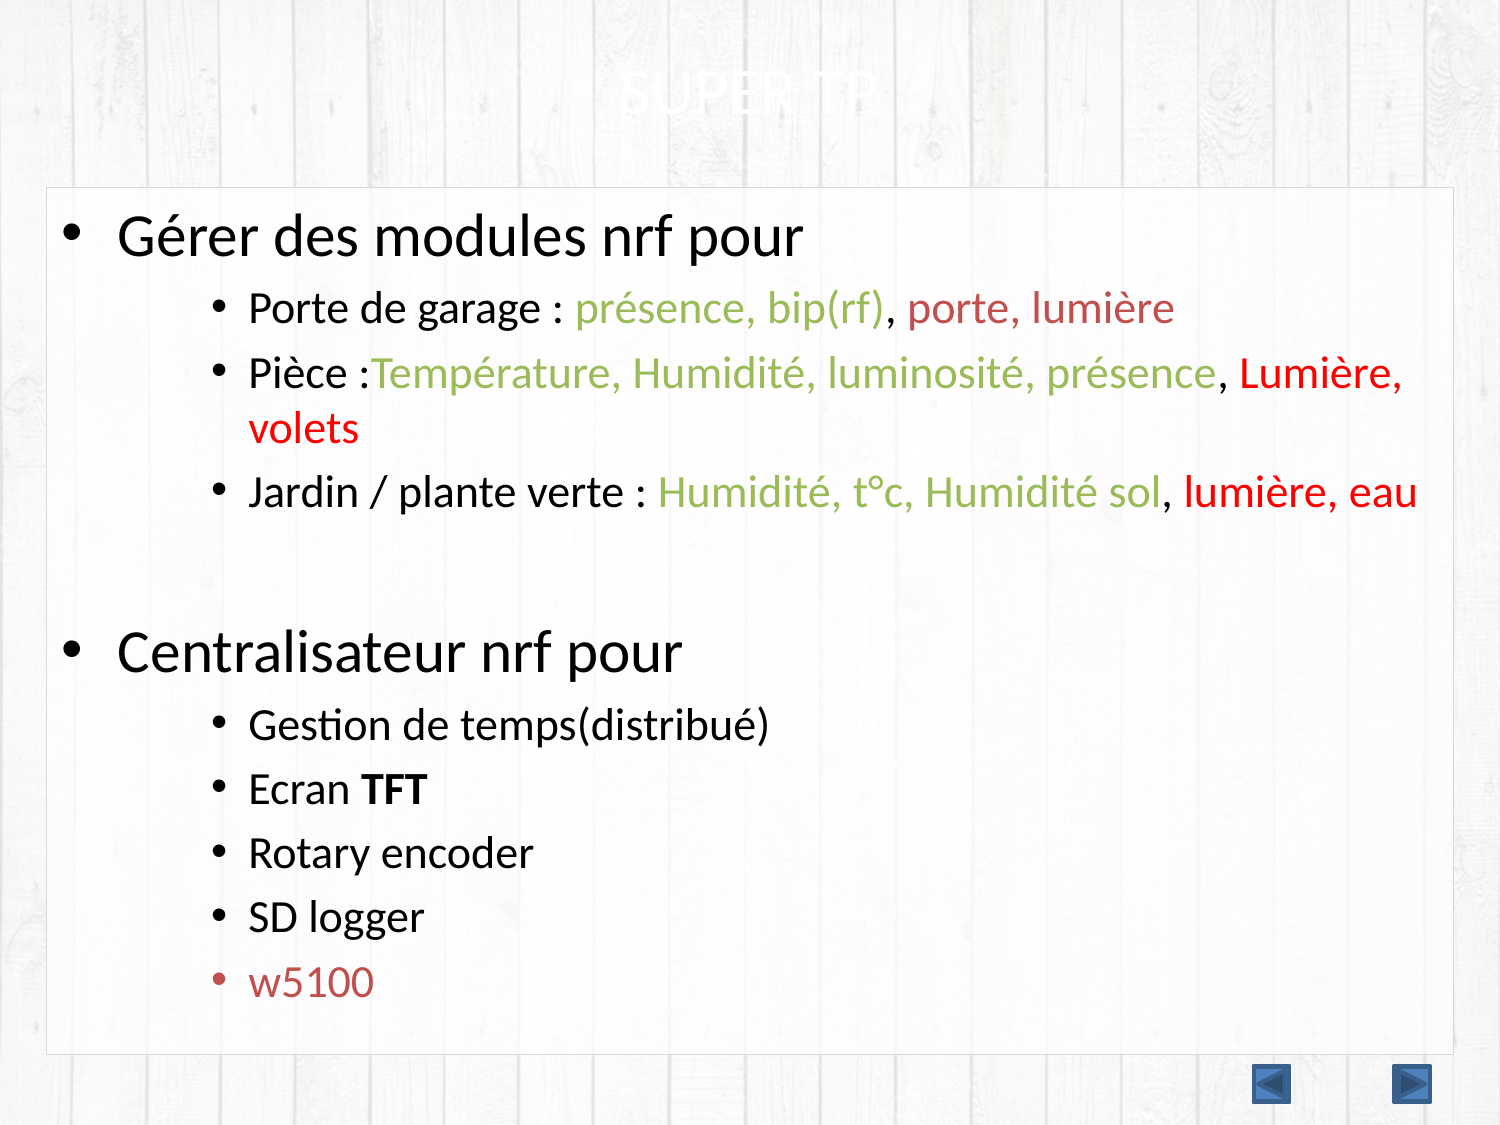

# SUPER TP
Gérer des modules nrf pour
Porte de garage : présence, bip(rf), porte, lumière
Pièce :Température, Humidité, luminosité, présence, Lumière, volets
Jardin / plante verte : Humidité, t°c, Humidité sol, lumière, eau

Centralisateur nrf pour
Gestion de temps(distribué)
Ecran TFT
Rotary encoder
SD logger
w5100